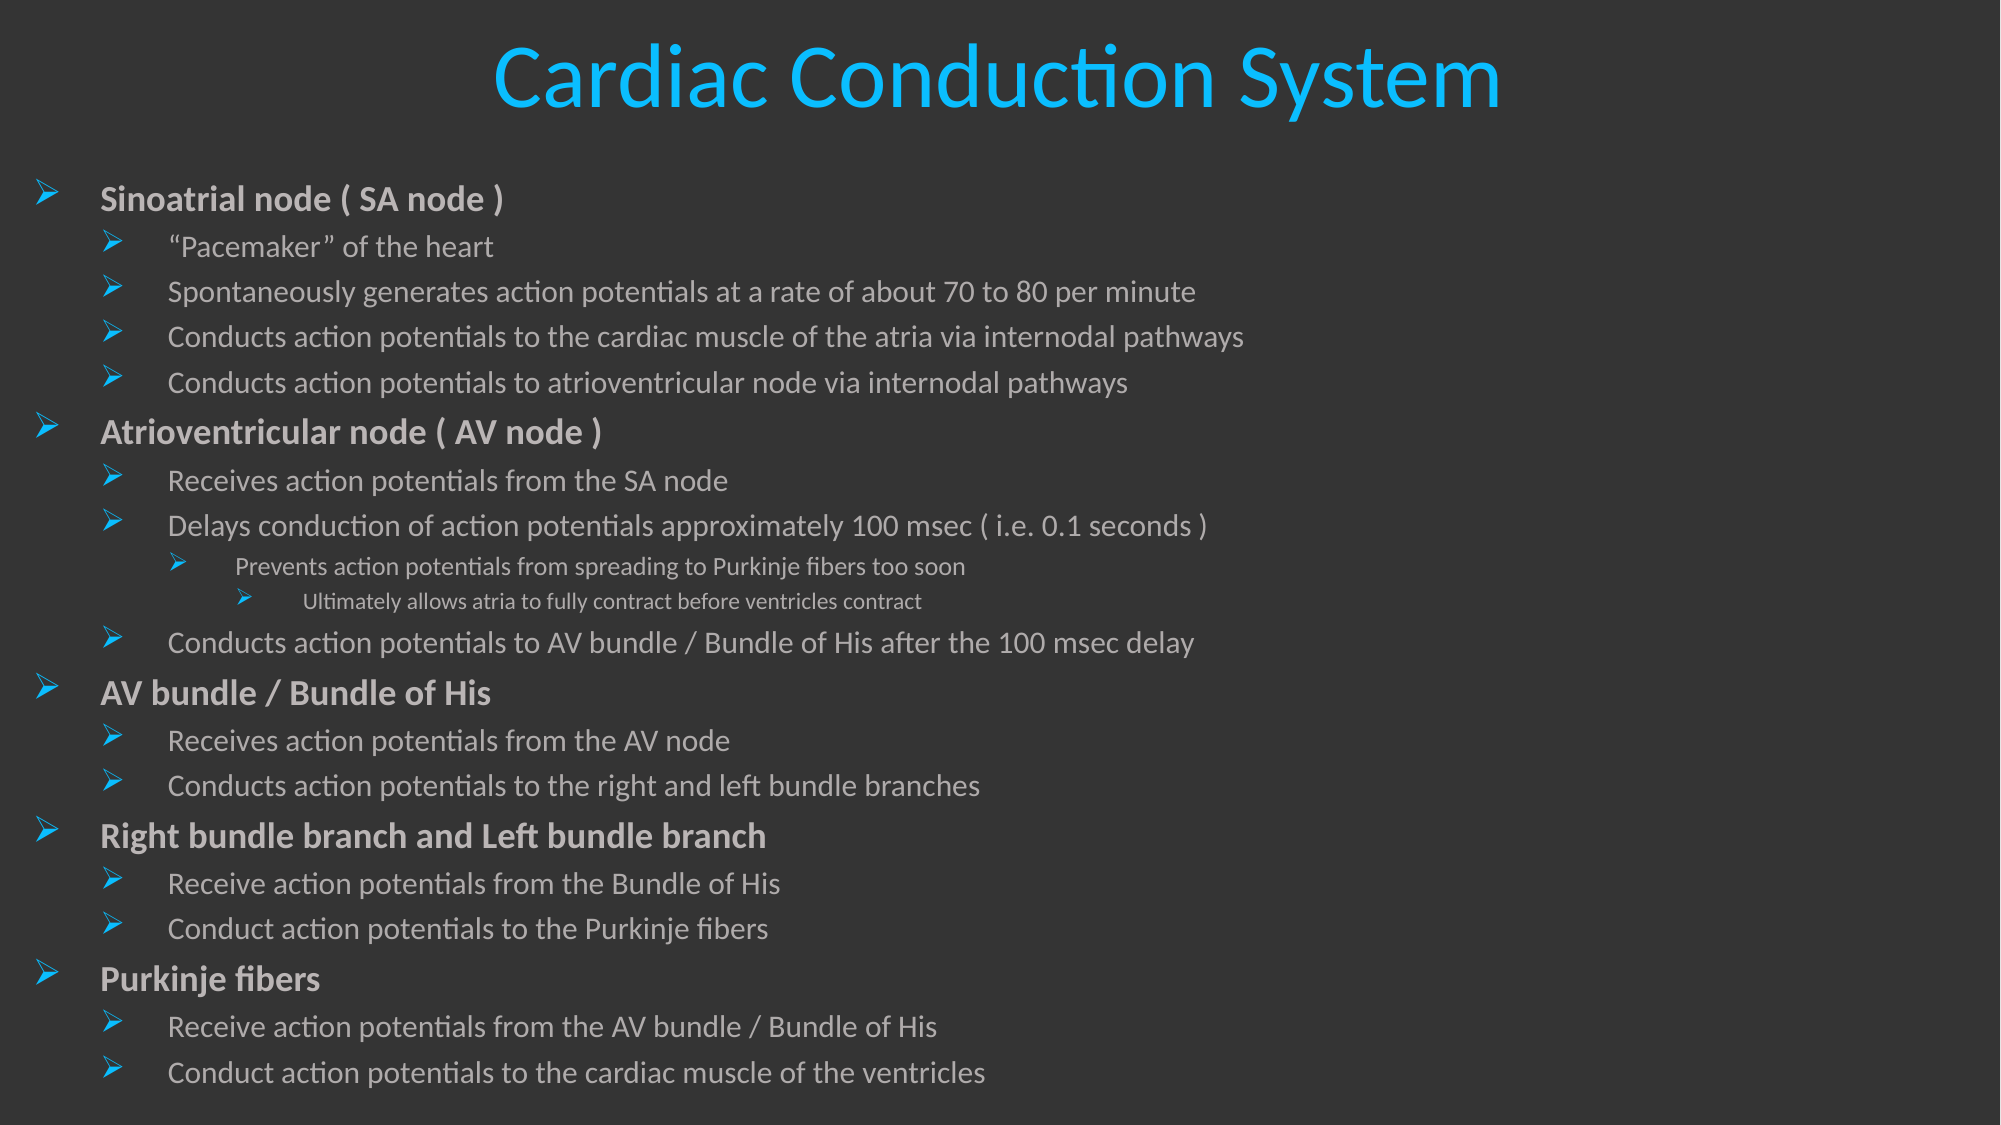

# Cardiac Conduction System
Sinoatrial node ( SA node )
“Pacemaker” of the heart
Spontaneously generates action potentials at a rate of about 70 to 80 per minute
Conducts action potentials to the cardiac muscle of the atria via internodal pathways
Conducts action potentials to atrioventricular node via internodal pathways
Atrioventricular node ( AV node )
Receives action potentials from the SA node
Delays conduction of action potentials approximately 100 msec ( i.e. 0.1 seconds )
Prevents action potentials from spreading to Purkinje fibers too soon
Ultimately allows atria to fully contract before ventricles contract
Conducts action potentials to AV bundle / Bundle of His after the 100 msec delay
AV bundle / Bundle of His
Receives action potentials from the AV node
Conducts action potentials to the right and left bundle branches
Right bundle branch and Left bundle branch
Receive action potentials from the Bundle of His
Conduct action potentials to the Purkinje fibers
Purkinje fibers
Receive action potentials from the AV bundle / Bundle of His
Conduct action potentials to the cardiac muscle of the ventricles